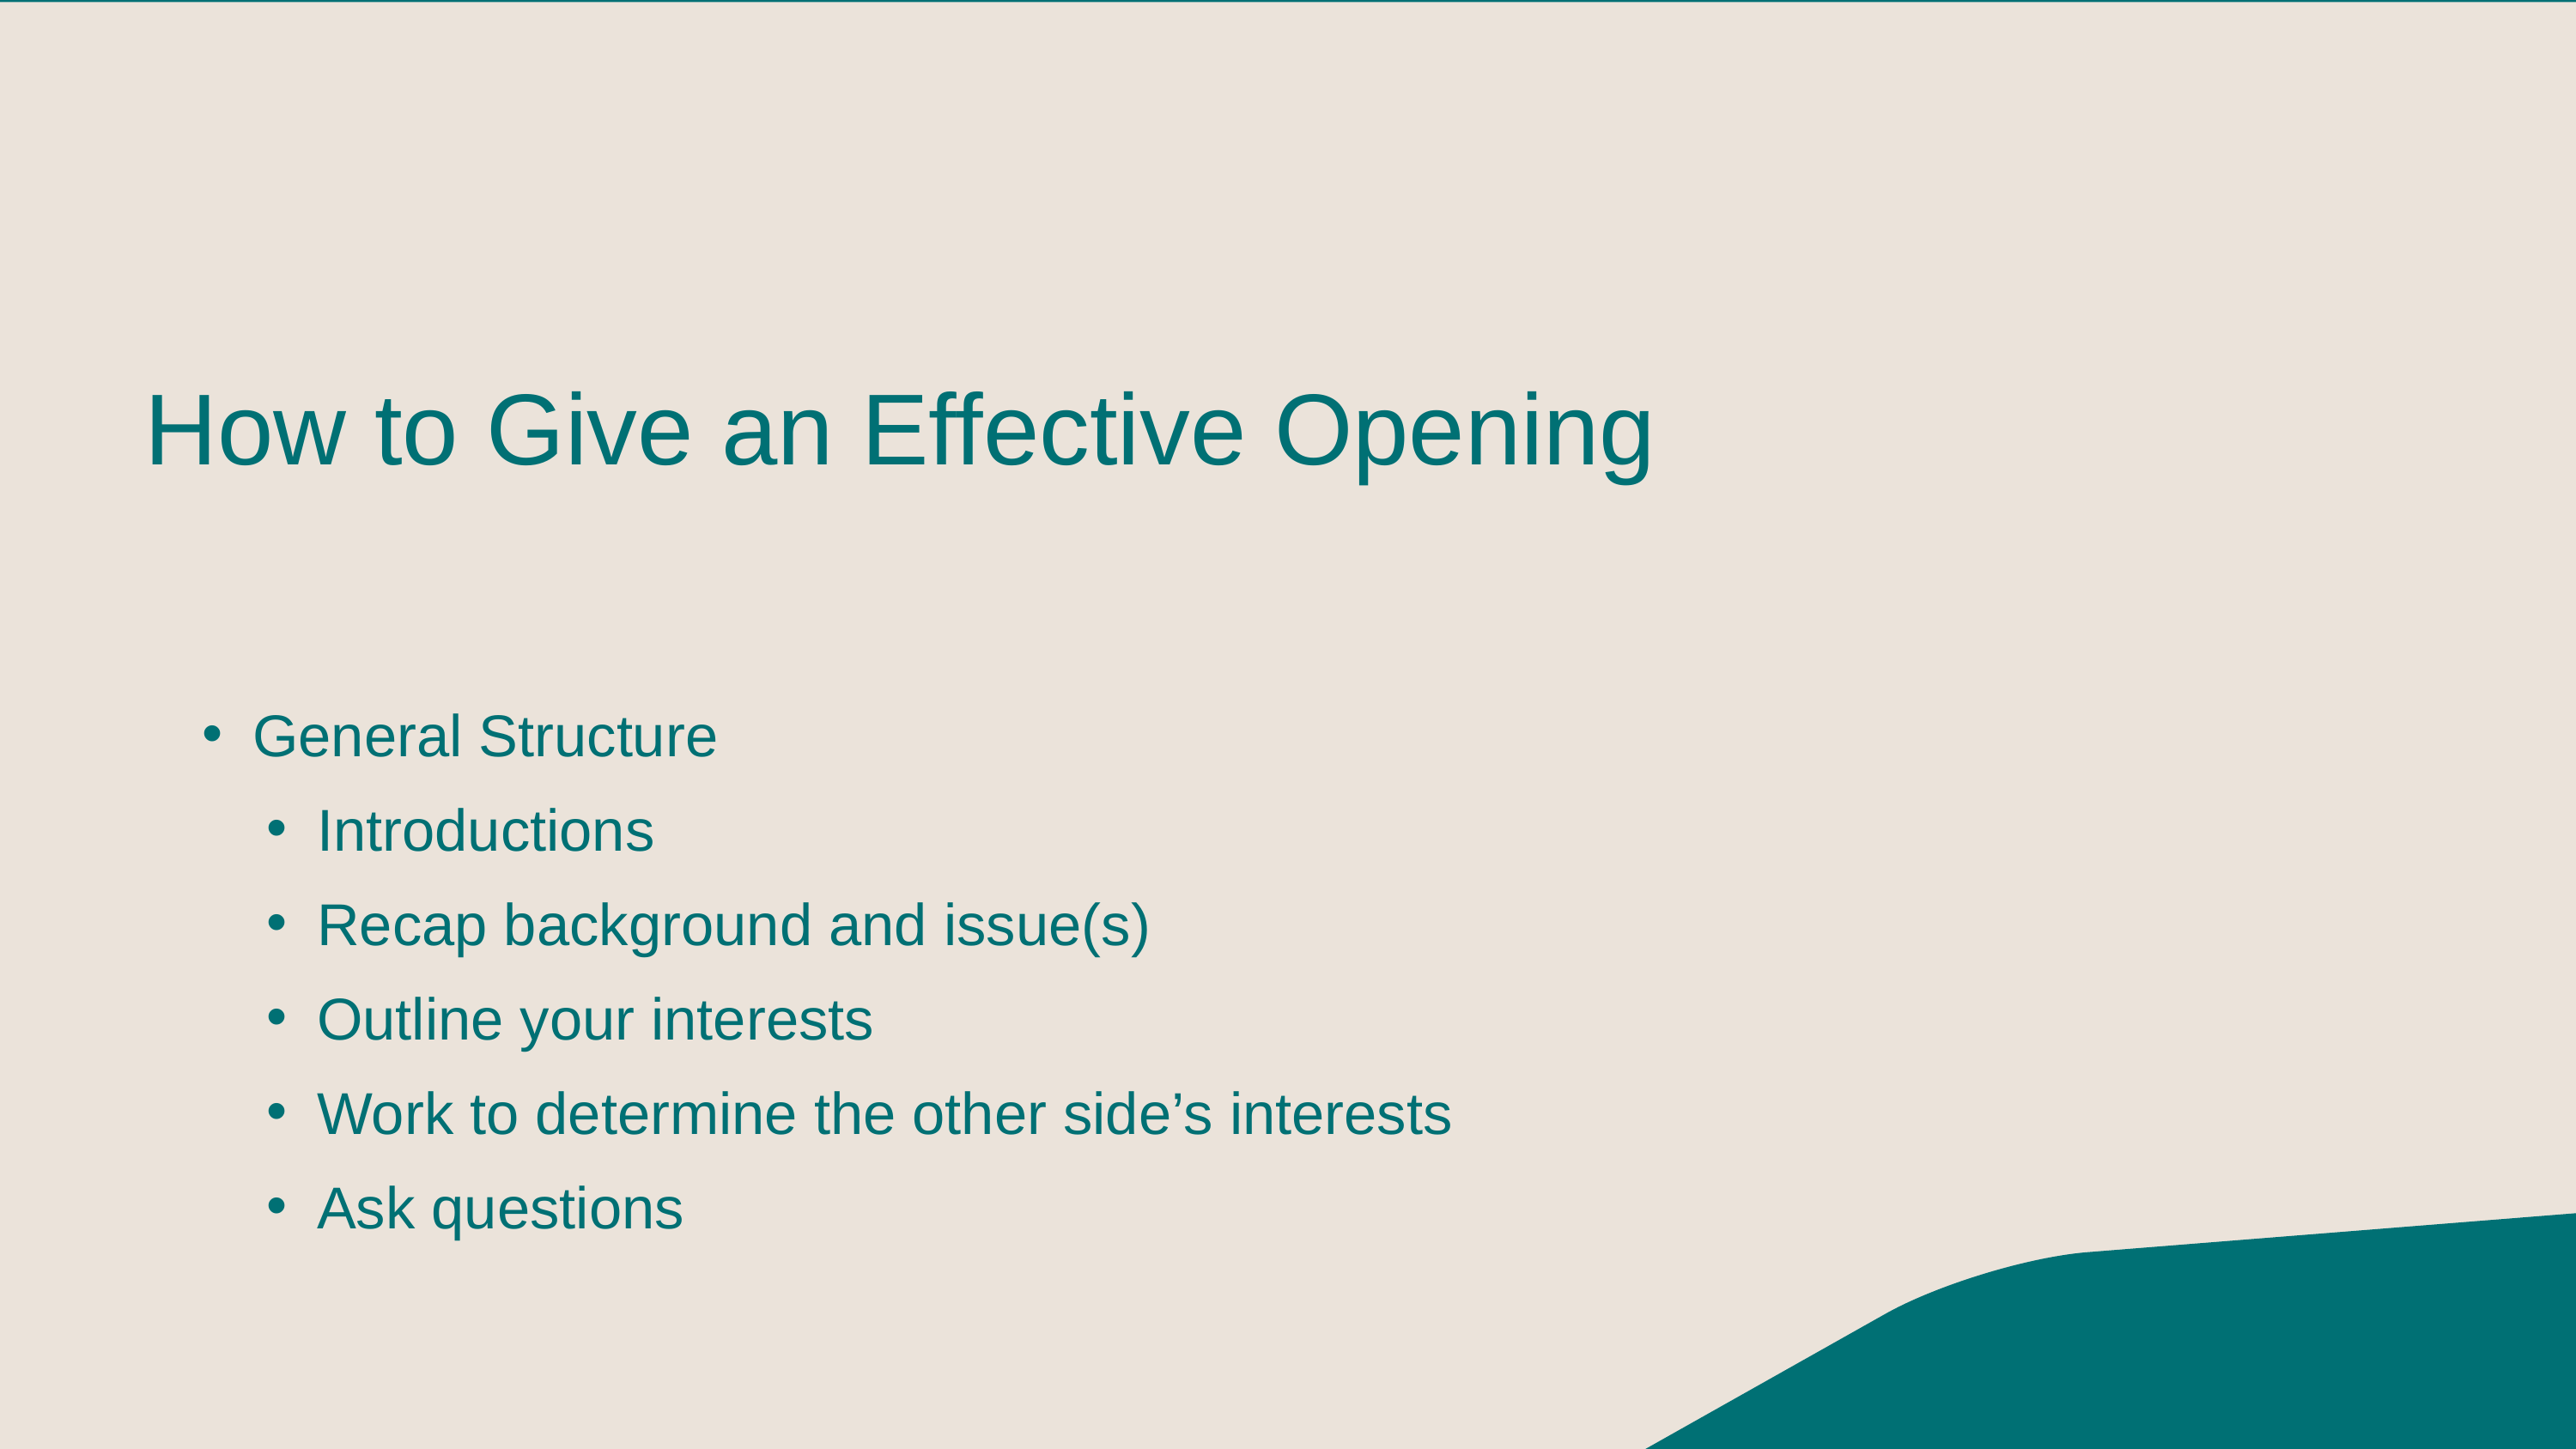

How to Give an Effective Opening
General Structure
Introductions
Recap background and issue(s)
Outline your interests
Work to determine the other side’s interests
Ask questions